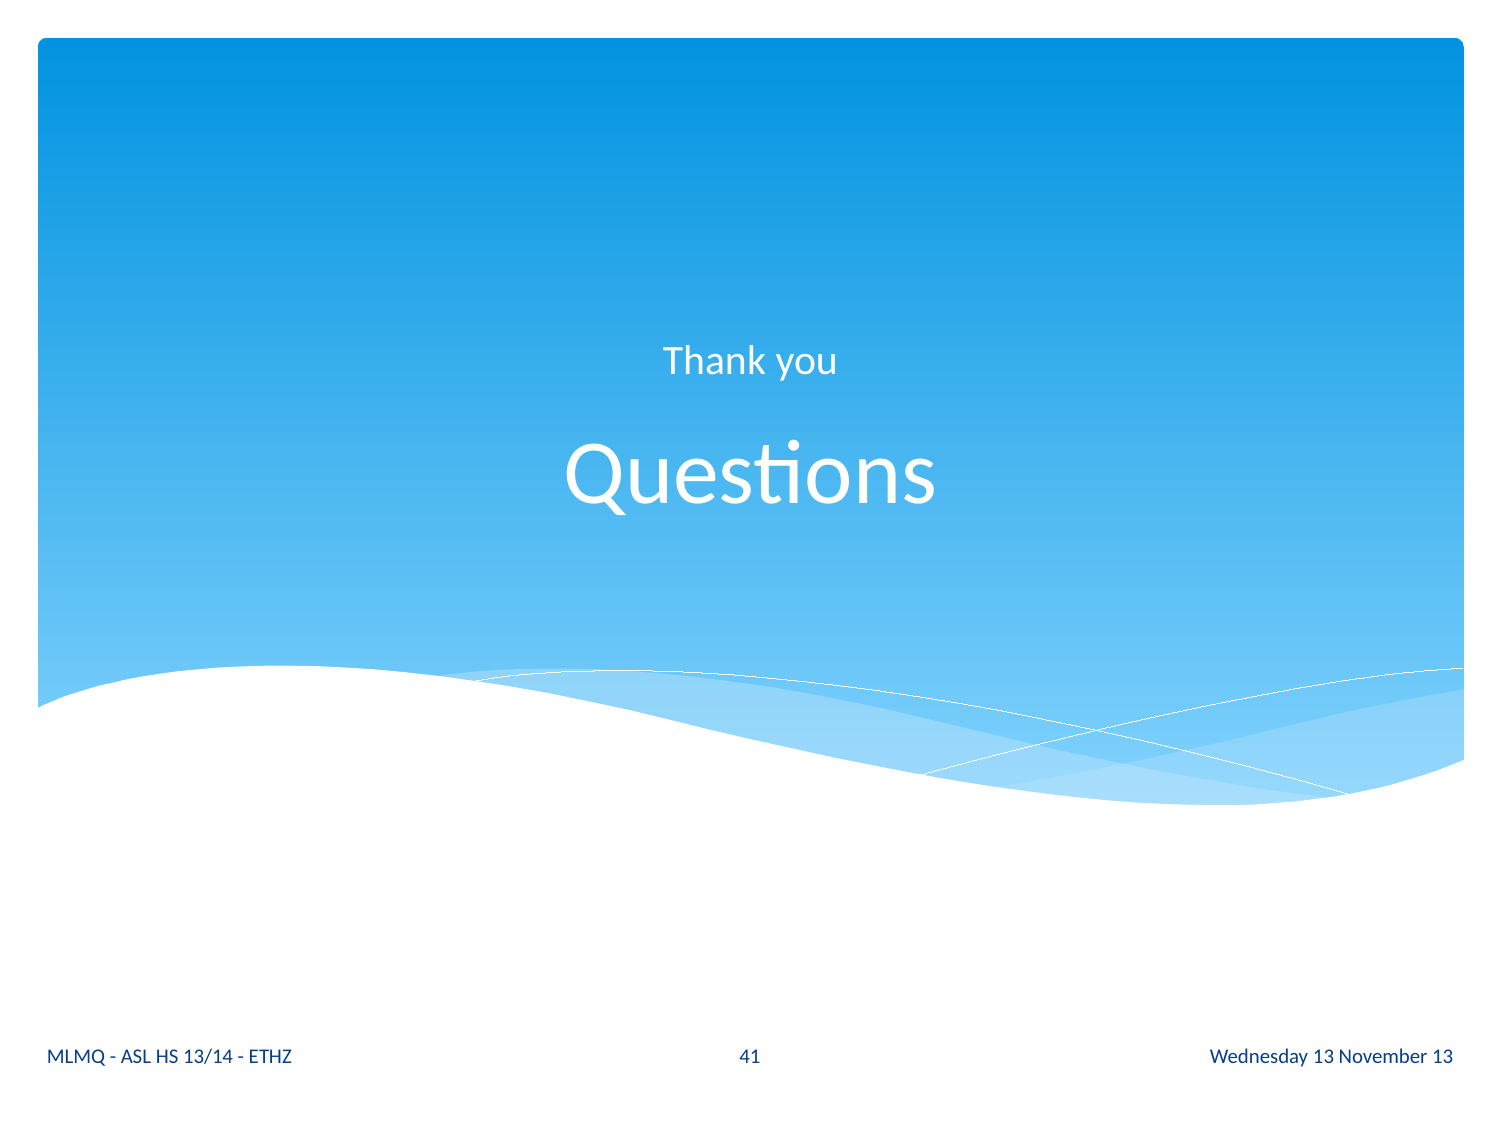

Thank you
# Questions
41
MLMQ - ASL HS 13/14 - ETHZ
Wednesday 13 November 13